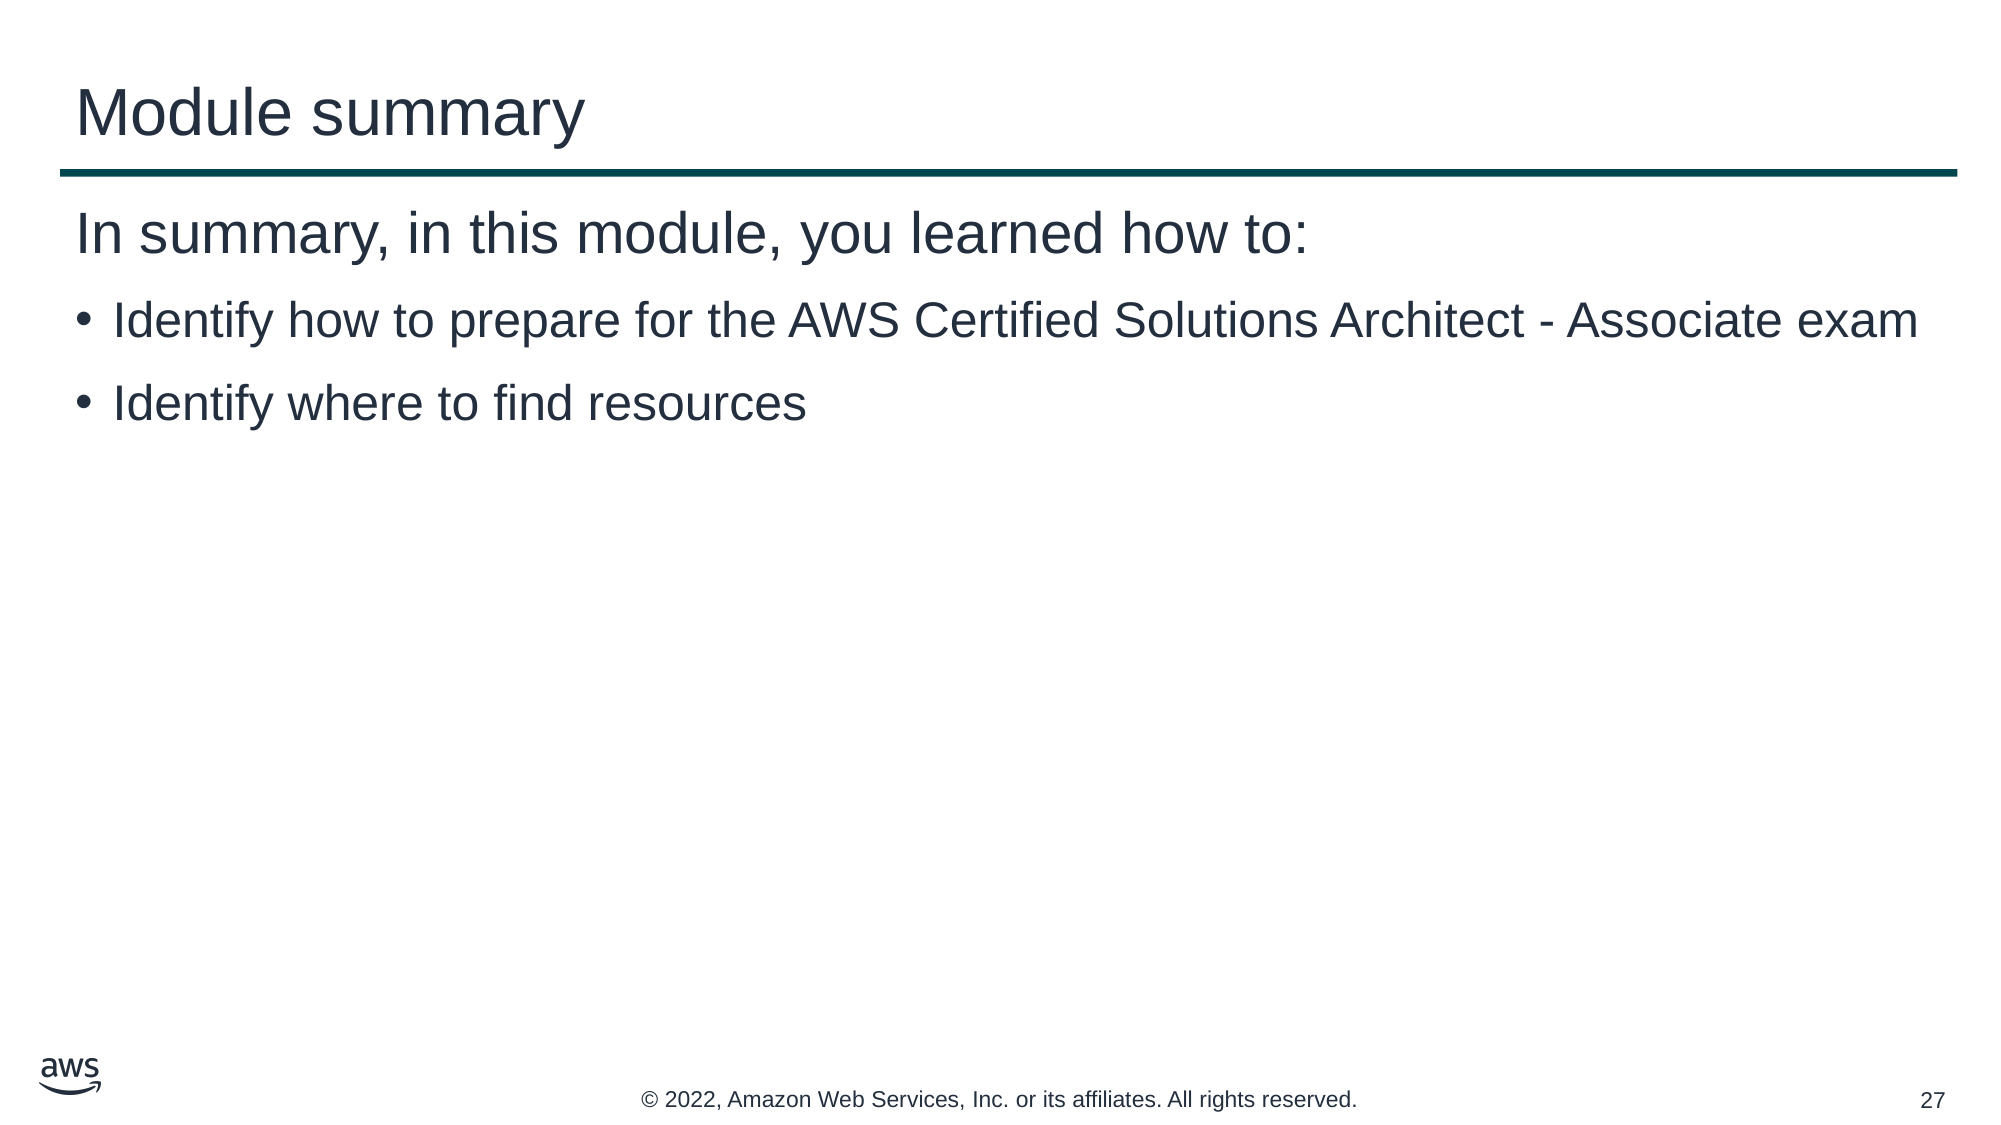

# Module summary
In summary, in this module, you learned how to:
Identify how to prepare for the AWS Certified Solutions Architect - Associate exam
Identify where to find resources
27